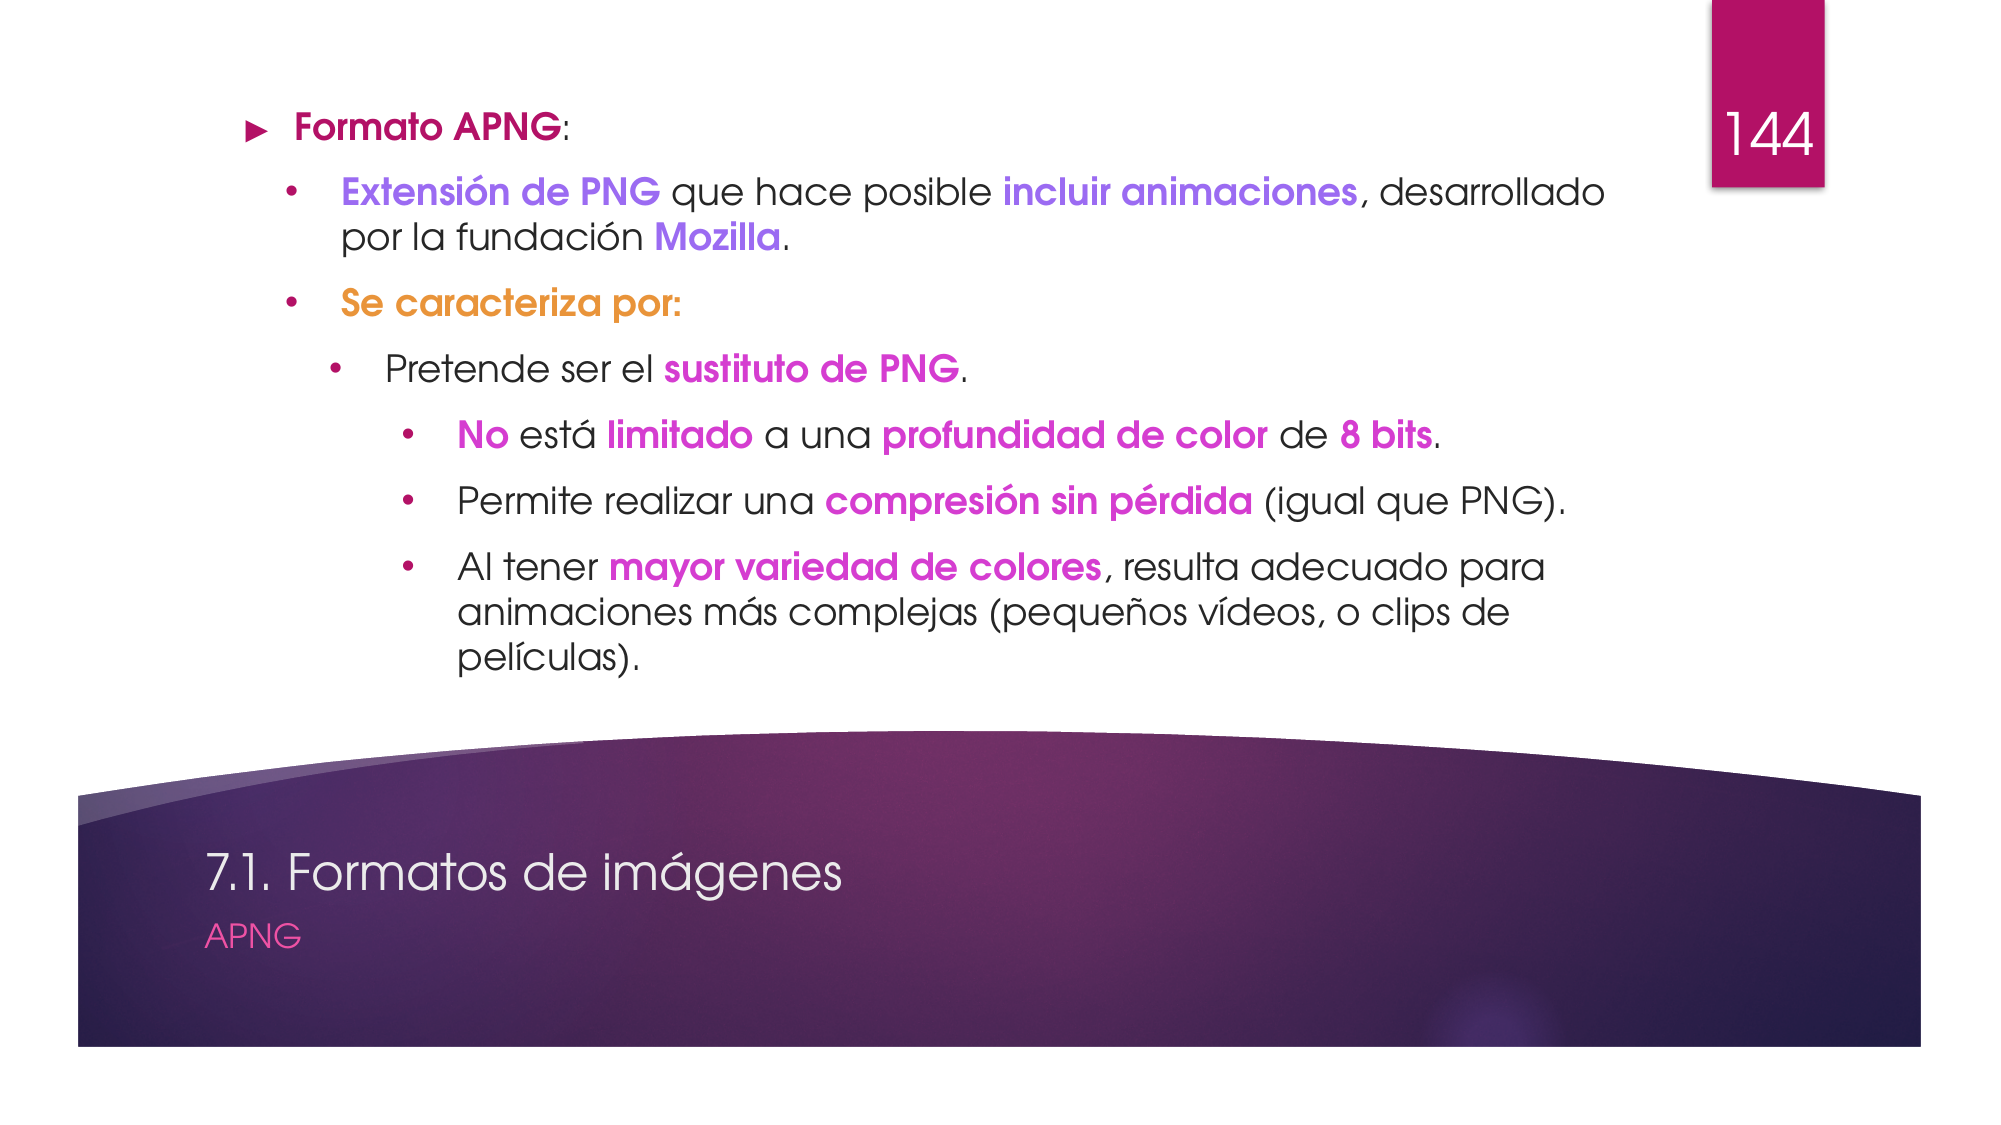

144
Formato APNG:
Extensión de PNG que hace posible incluir animaciones, desarrollado por la fundación Mozilla.
Se caracteriza por:
Pretende ser el sustituto de PNG.
No está limitado a una profundidad de color de 8 bits.
Permite realizar una compresión sin pérdida (igual que PNG).
Al tener mayor variedad de colores, resulta adecuado para animaciones más complejas (pequeños vídeos, o clips de películas).

# 7.1. Formatos de imágenes
APNG